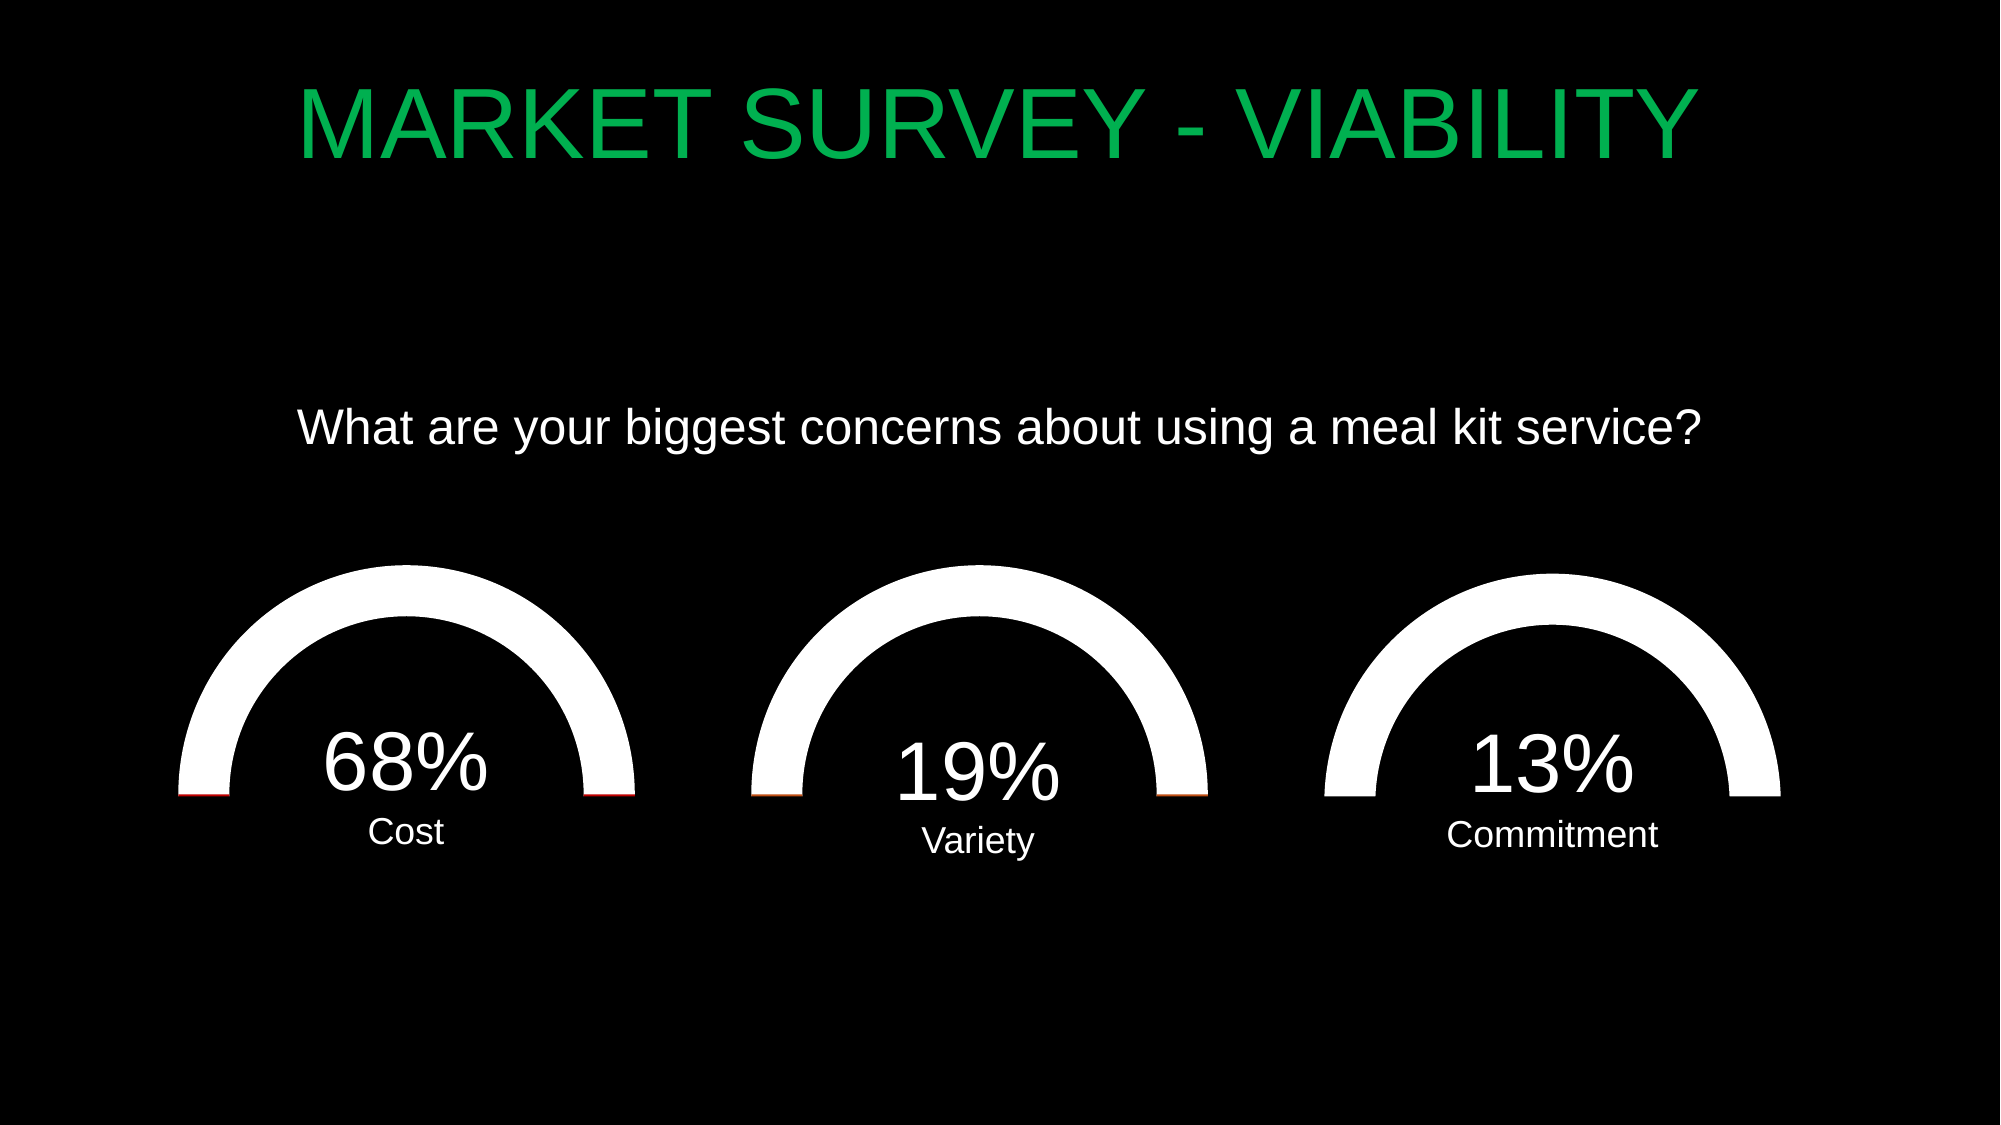

MARKET SURVEY - VIABILITY
What are your biggest concerns about using a meal kit service?

68%
Cost

13%
Commitment

19%
Variety